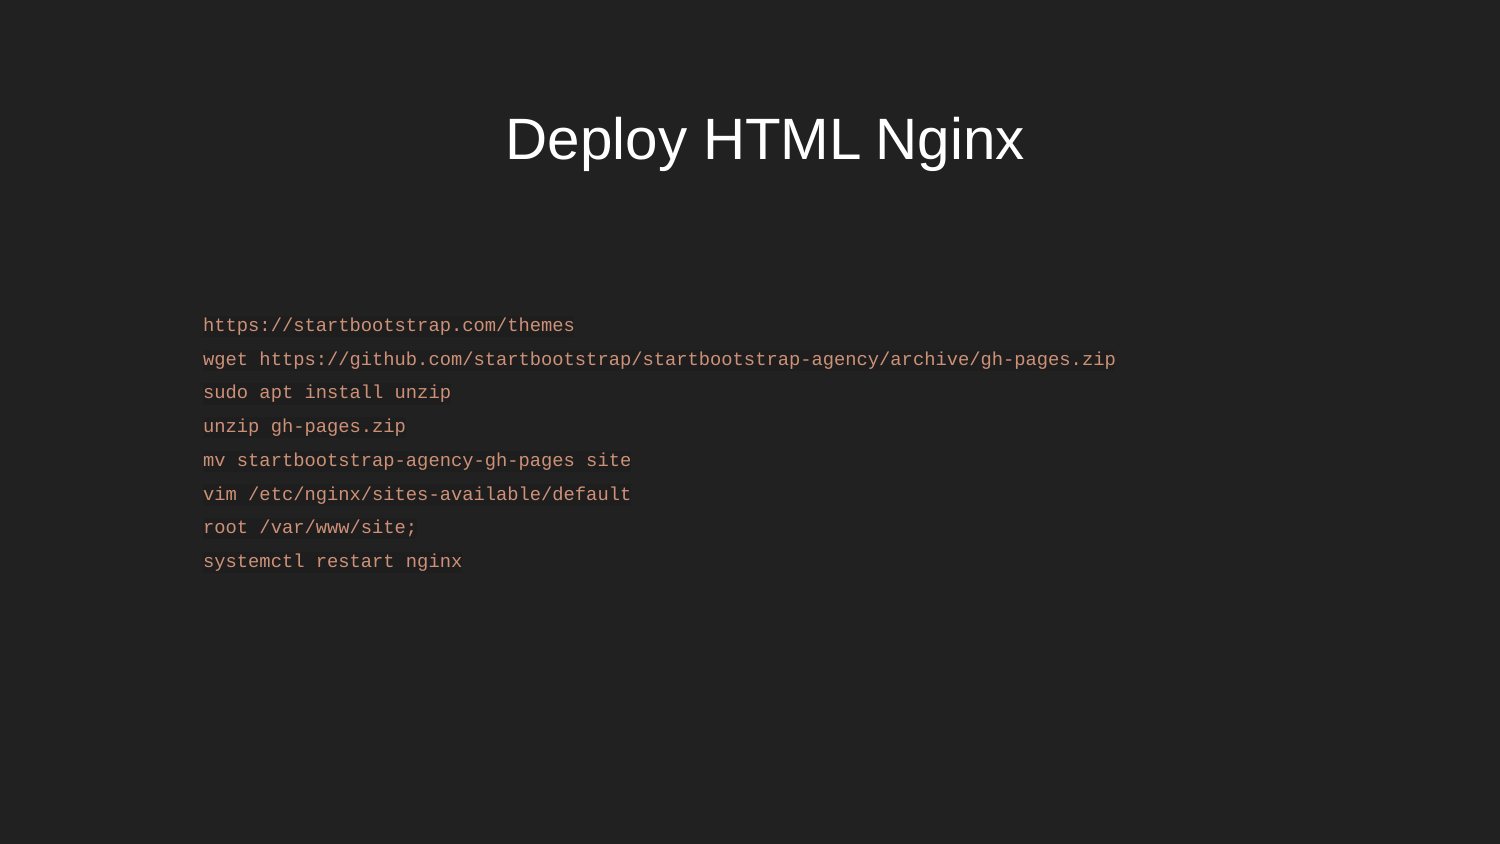

Deploy HTML Nginx
https://startbootstrap.com/themes
wget https://github.com/startbootstrap/startbootstrap-agency/archive/gh-pages.zip
sudo apt install unzip
unzip gh-pages.zip
mv startbootstrap-agency-gh-pages site
vim /etc/nginx/sites-available/default
root /var/www/site;
systemctl restart nginx